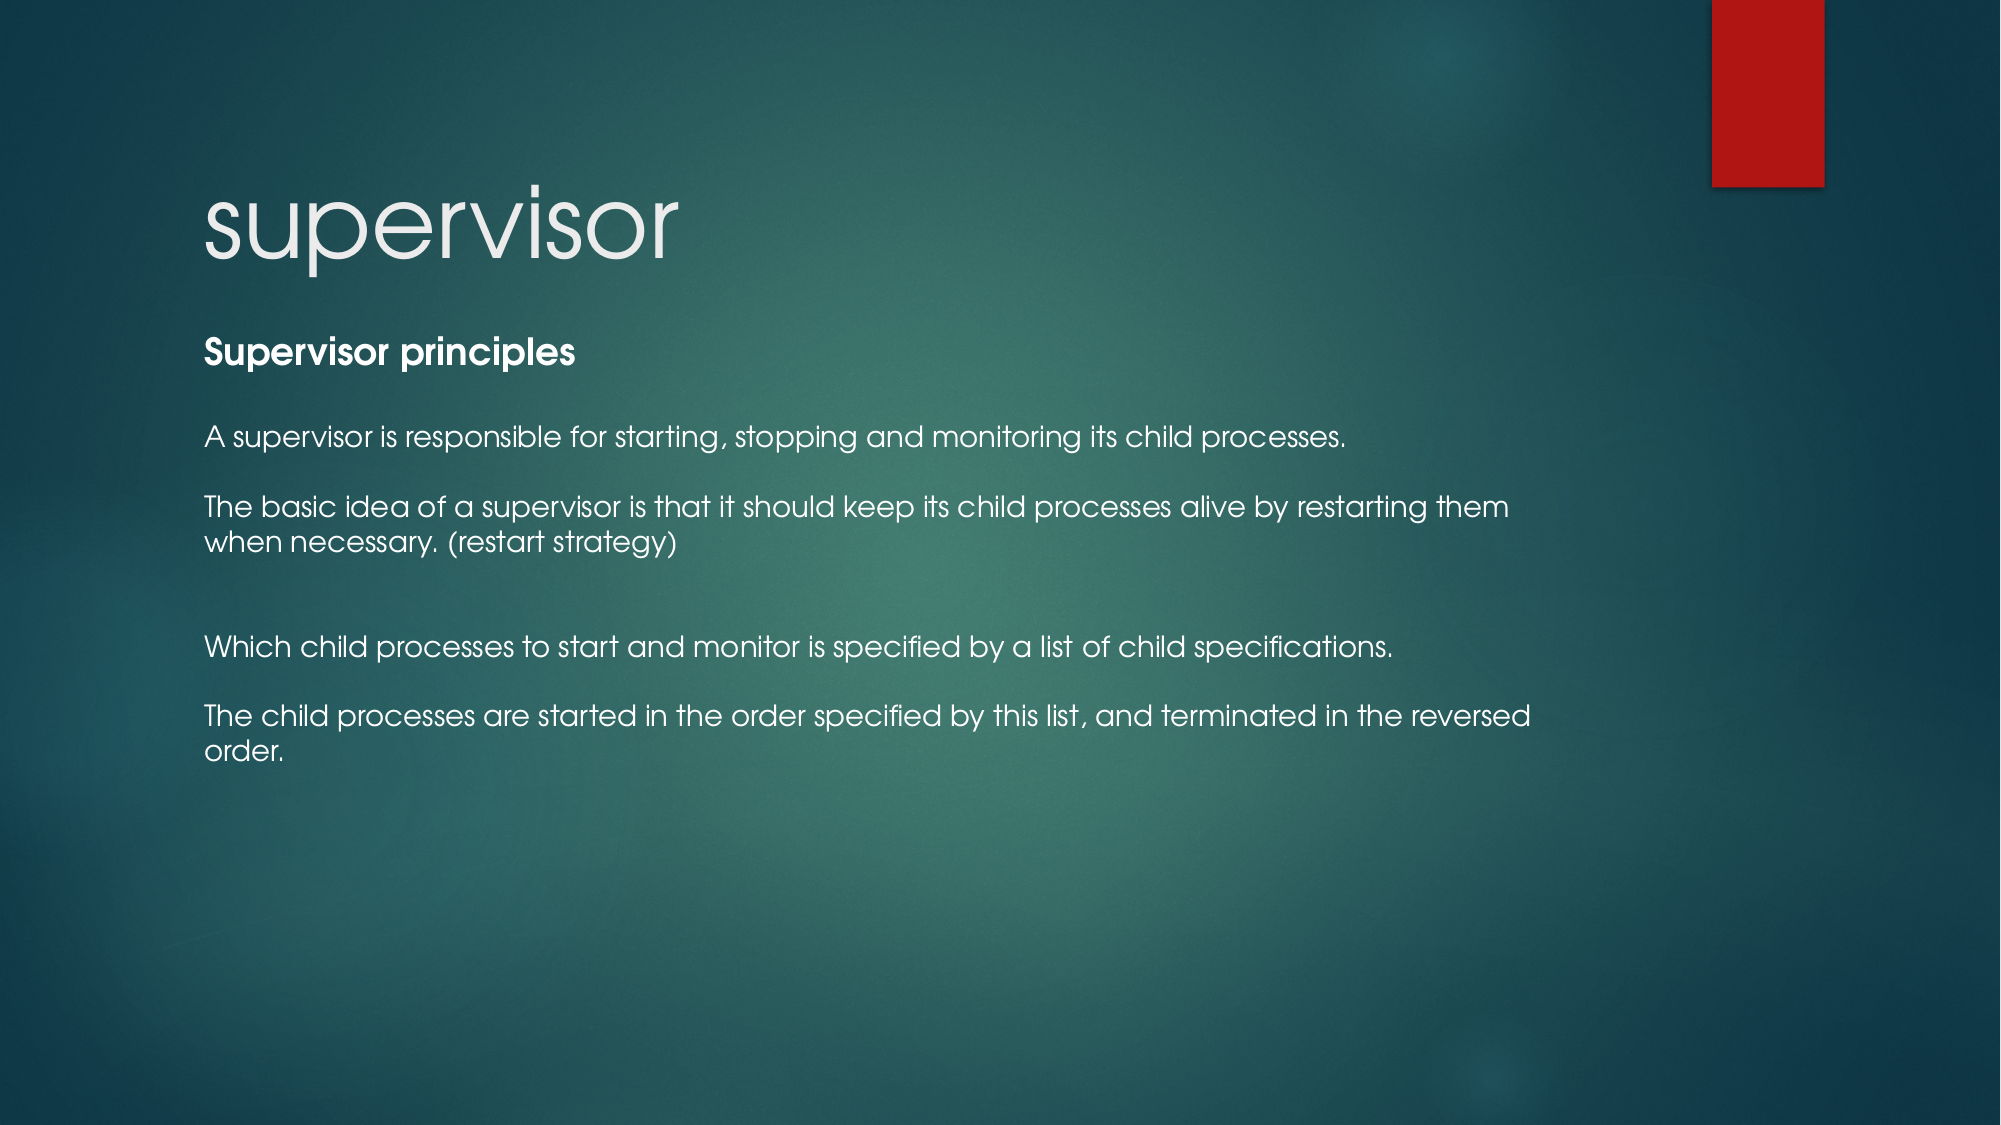

# supervisor

Supervisor principles

A supervisor is responsible for starting, stopping and monitoring its child processes.

The basic idea of a supervisor is that it should keep its child processes alive by restarting them when necessary. (restart strategy)

Which child processes to start and monitor is specified by a list of child specifications.

The child processes are started in the order specified by this list, and terminated in the reversed order.